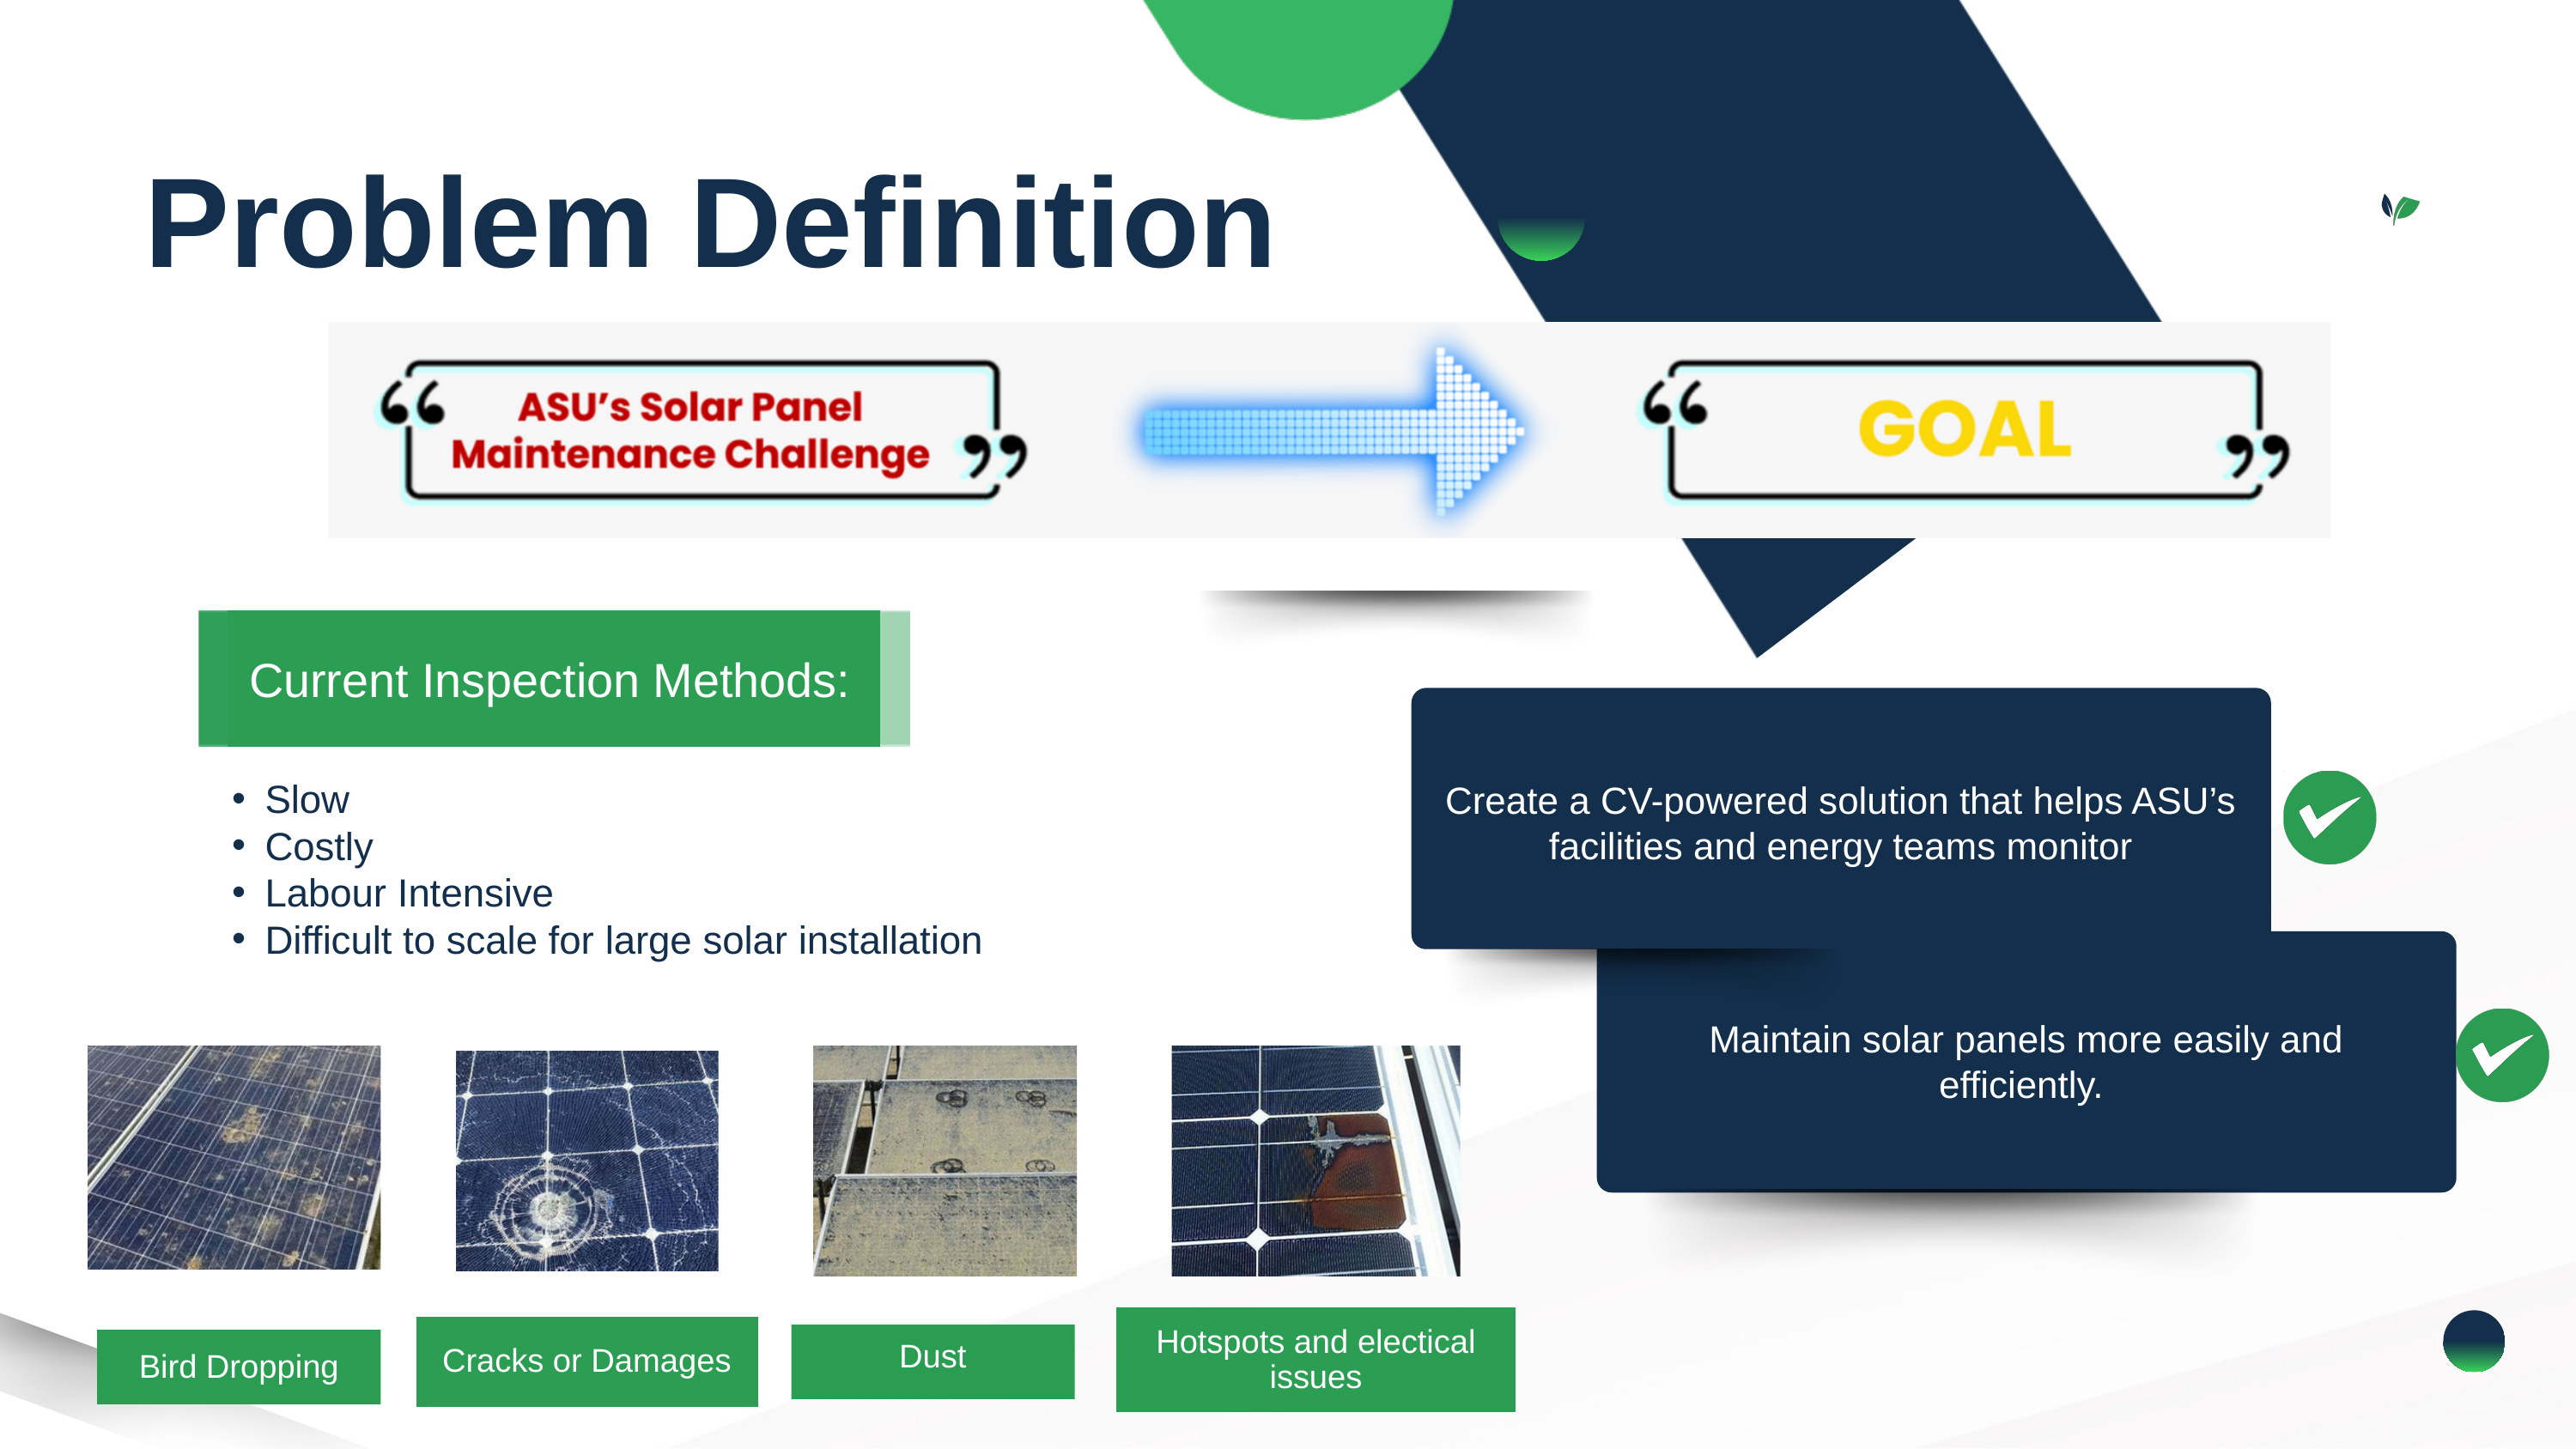

Problem Definition

Current Inspection Methods:

Slow
Costly
Labour Intensive
Difficult to scale for large solar installation
Create a CV-powered solution that helps ASU’s facilities and energy teams monitor

Maintain solar panels more easily and efficiently.

Hotspots and electical issues

Dust
Cracks or Damages
Bird Dropping